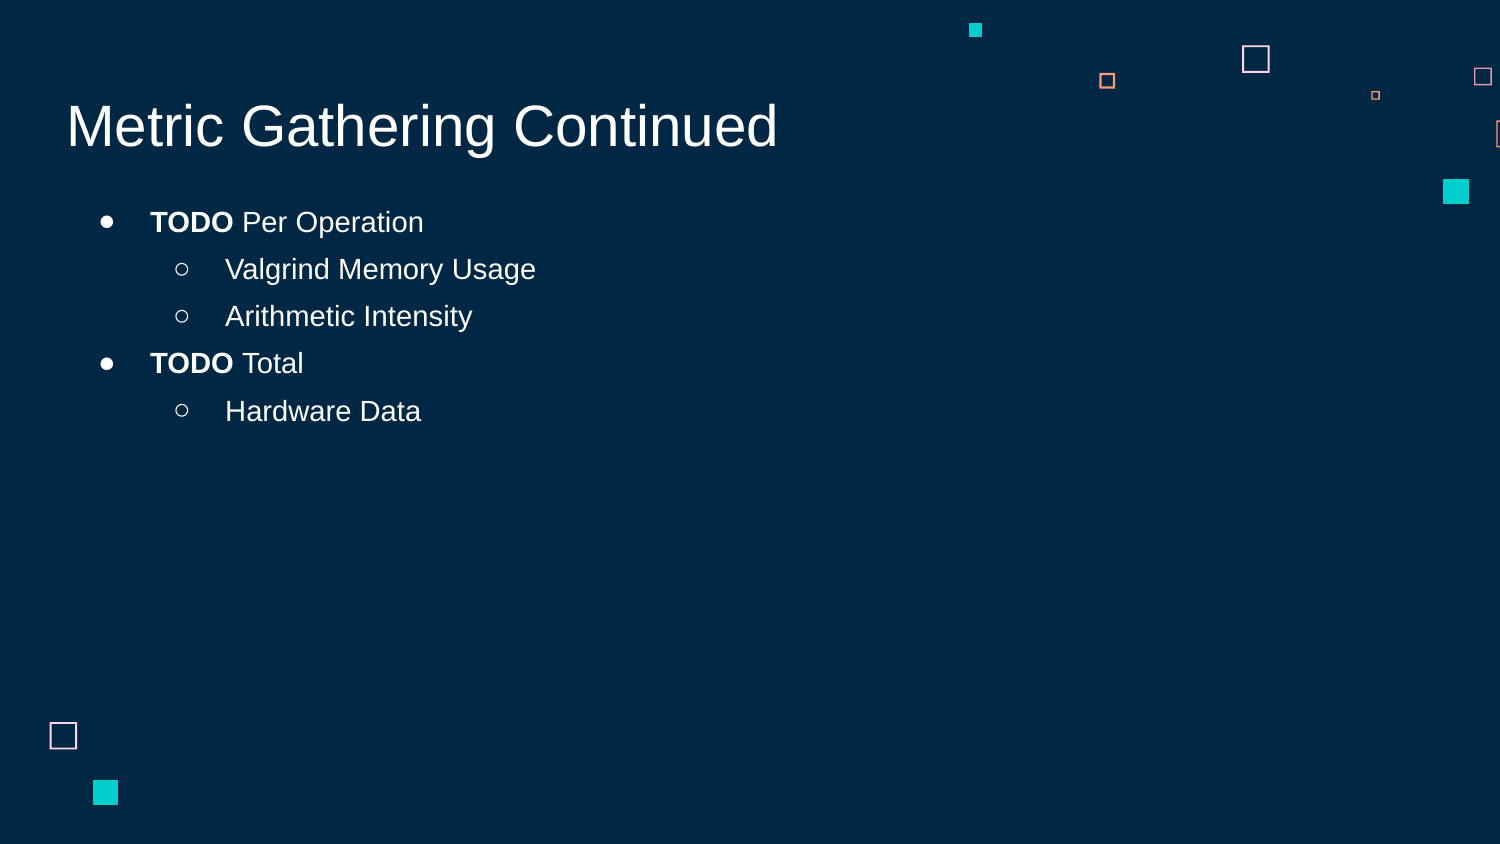

Metric Gathering Continued
TODO Per Operation
Valgrind Memory Usage
Arithmetic Intensity
TODO Total
Hardware Data